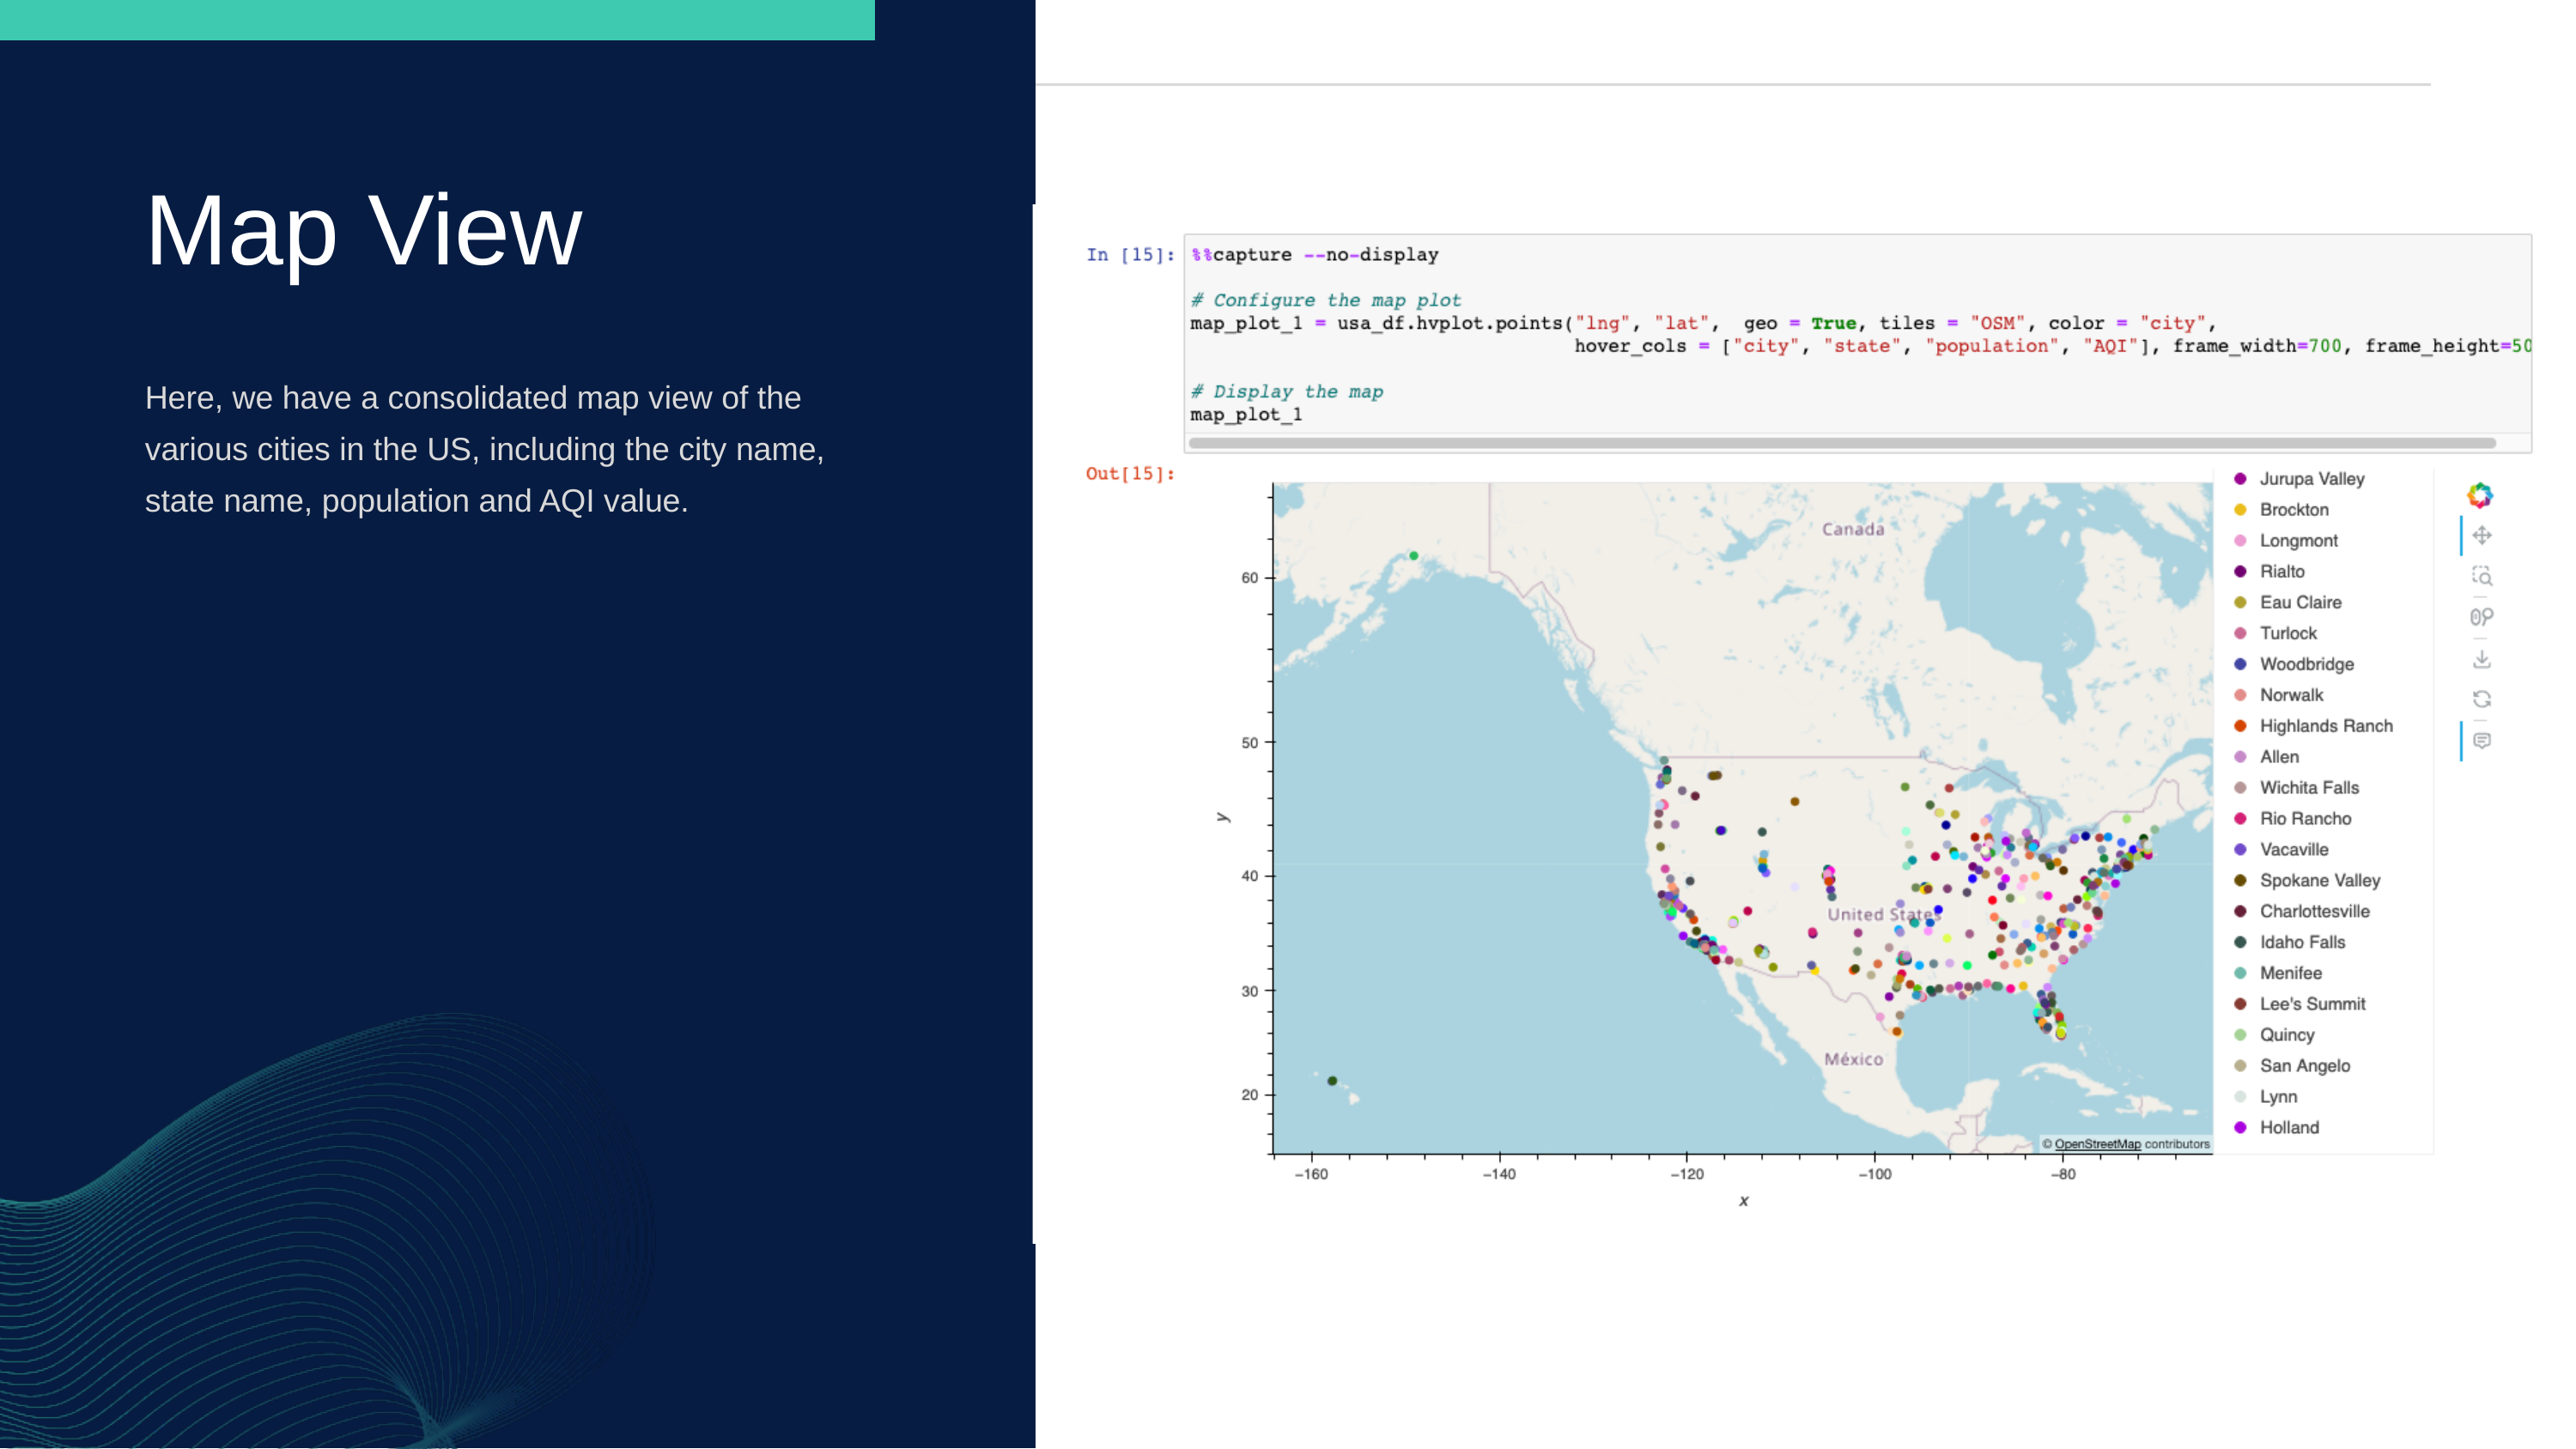

Map View

Here, we have a consolidated map view of the various cities in the US, including the city name, state name, population and AQI value.